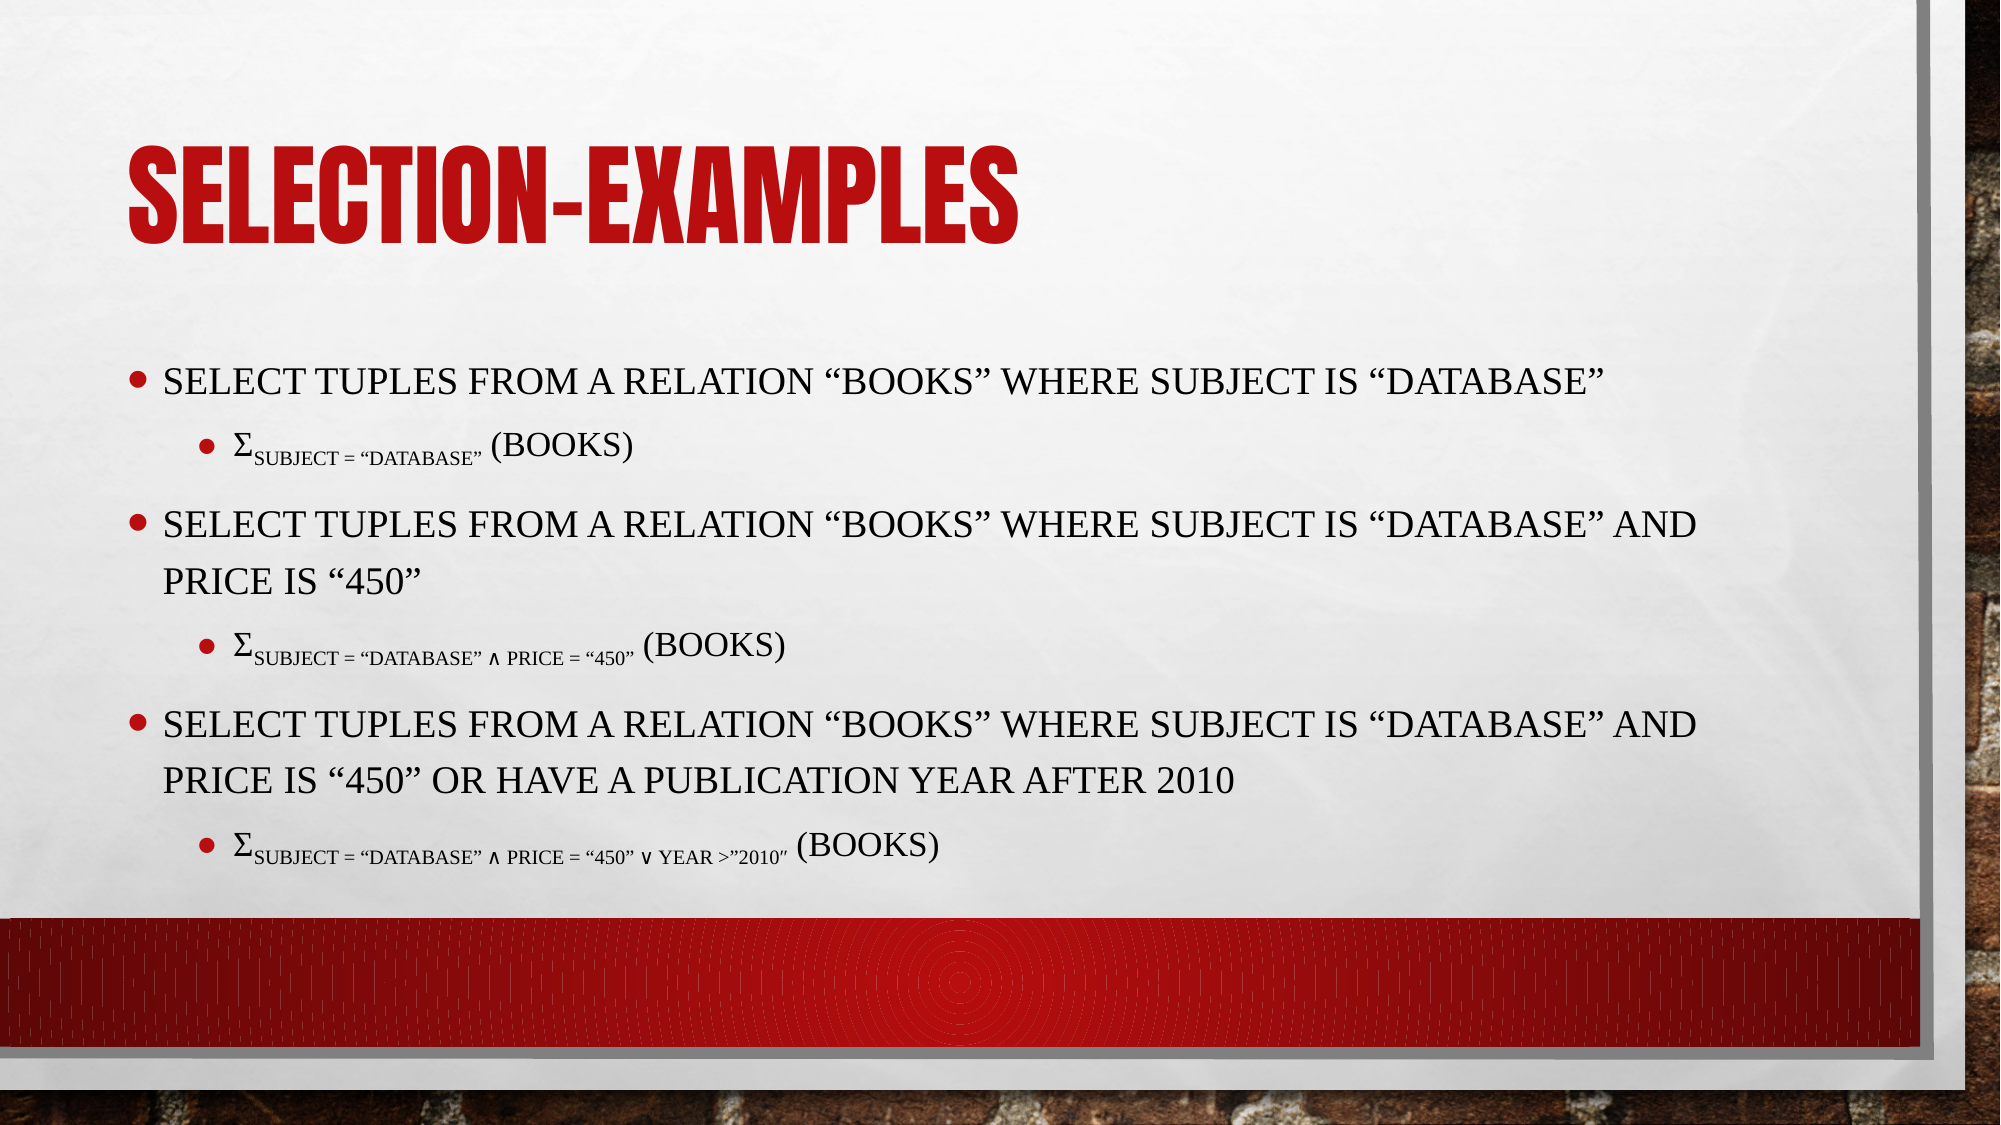

# Selection-examples
Select tuples from a relation “Books” where subject is “database”
σsubject = “database” (Books)
Select tuples from a relation “Books” where subject is “database” and price is “450”
σsubject = “database” ∧ price = “450” (Books)
Select tuples from a relation “Books” where subject is “database” and price is “450” or have a publication year after 2010
σsubject = “database” ∧ price = “450” ∨ year >”2010″ (Books)